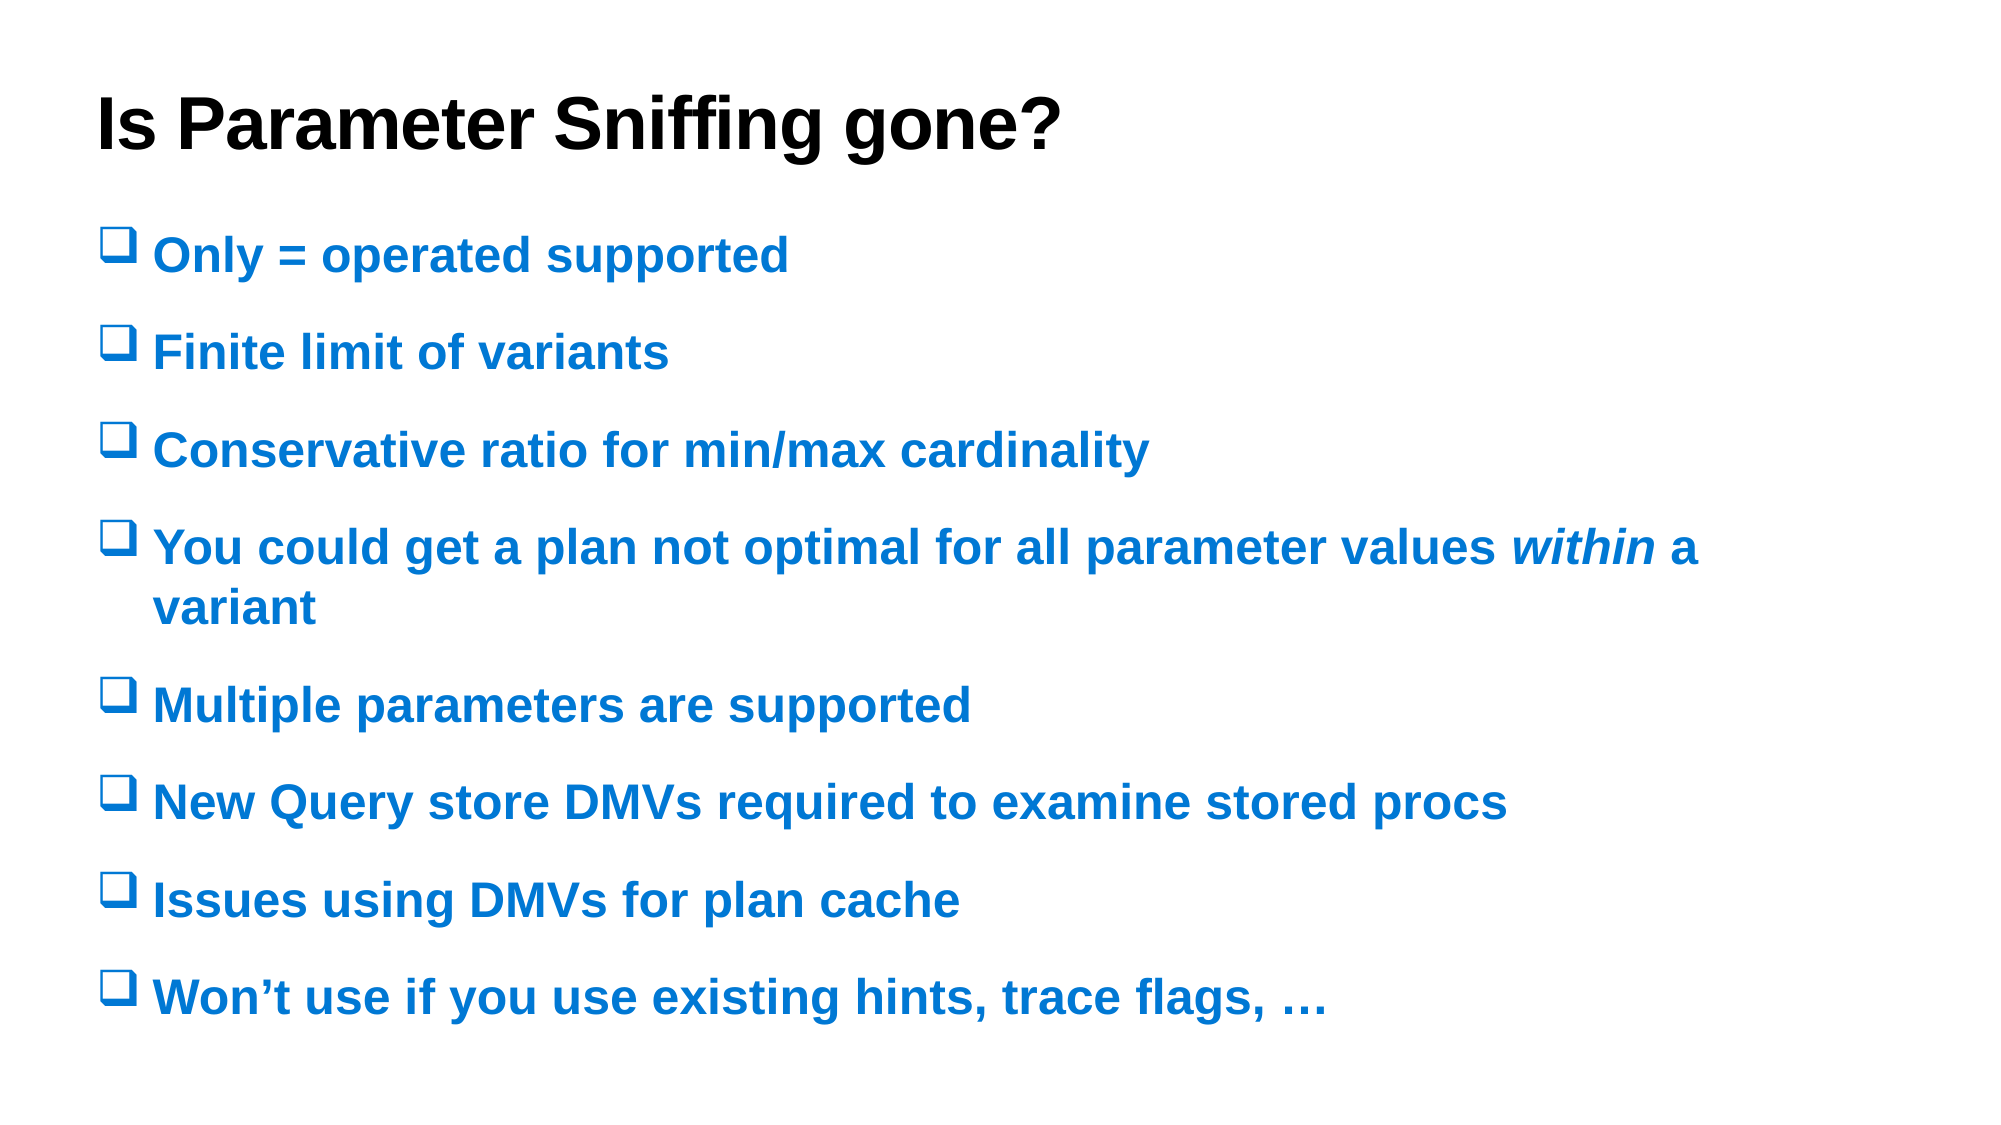

# Is Parameter Sniffing gone?
Only = operated supported
Finite limit of variants
Conservative ratio for min/max cardinality
You could get a plan not optimal for all parameter values within a variant
Multiple parameters are supported
New Query store DMVs required to examine stored procs
Issues using DMVs for plan cache
Won’t use if you use existing hints, trace flags, …